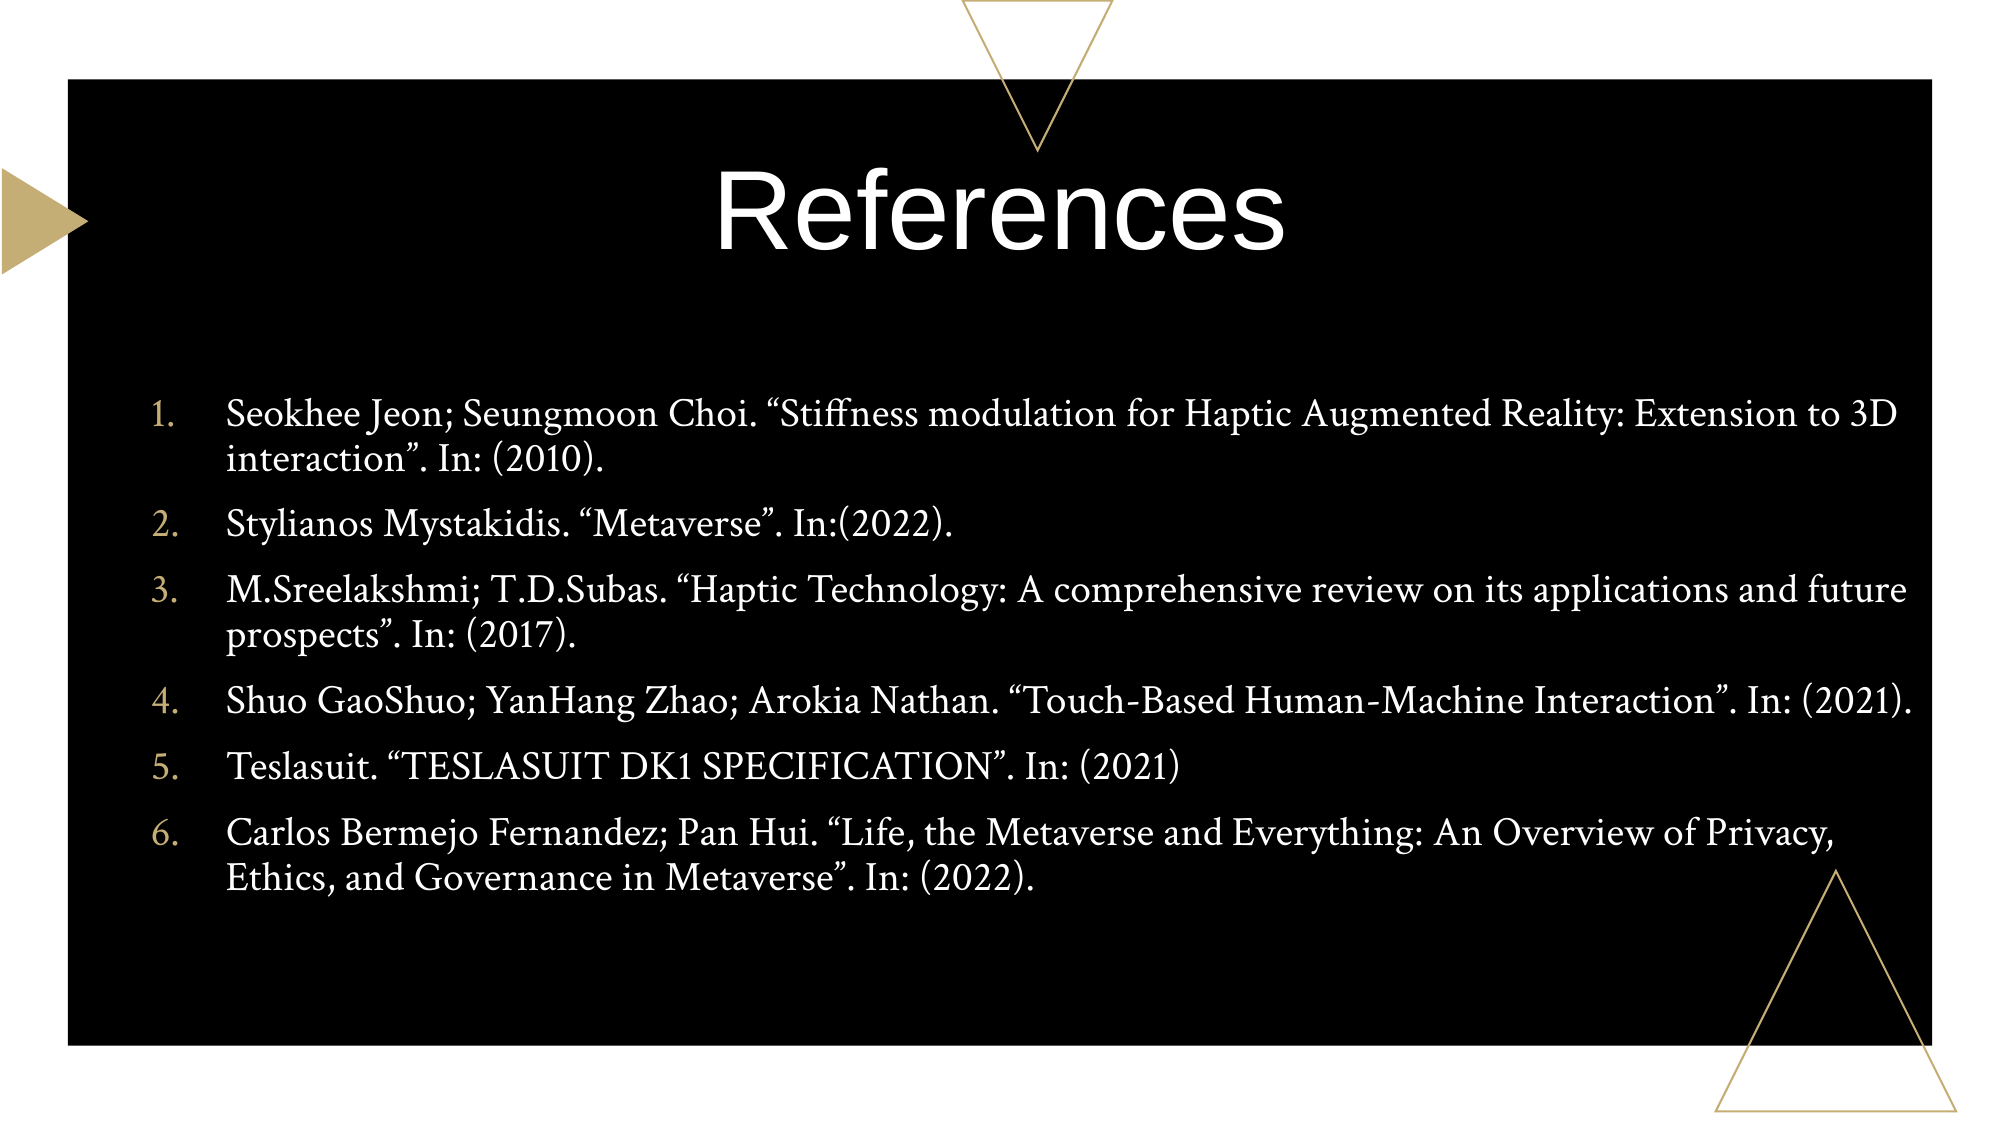

# References
Seokhee Jeon; Seungmoon Choi. “Stiffness modulation for Haptic Augmented Reality: Extension to 3D interaction”. In: (2010).
Stylianos Mystakidis. “Metaverse”. In:(2022).
M.Sreelakshmi; T.D.Subas. “Haptic Technology: A comprehensive review on its applications and future prospects”. In: (2017).
Shuo GaoShuo; YanHang Zhao; Arokia Nathan. “Touch-Based Human-Machine Interaction”. In: (2021).
Teslasuit. “TESLASUIT DK1 SPECIFICATION”. In: (2021)
Carlos Bermejo Fernandez; Pan Hui. “Life, the Metaverse and Everything: An Overview of Privacy, Ethics, and Governance in Metaverse”. In: (2022).